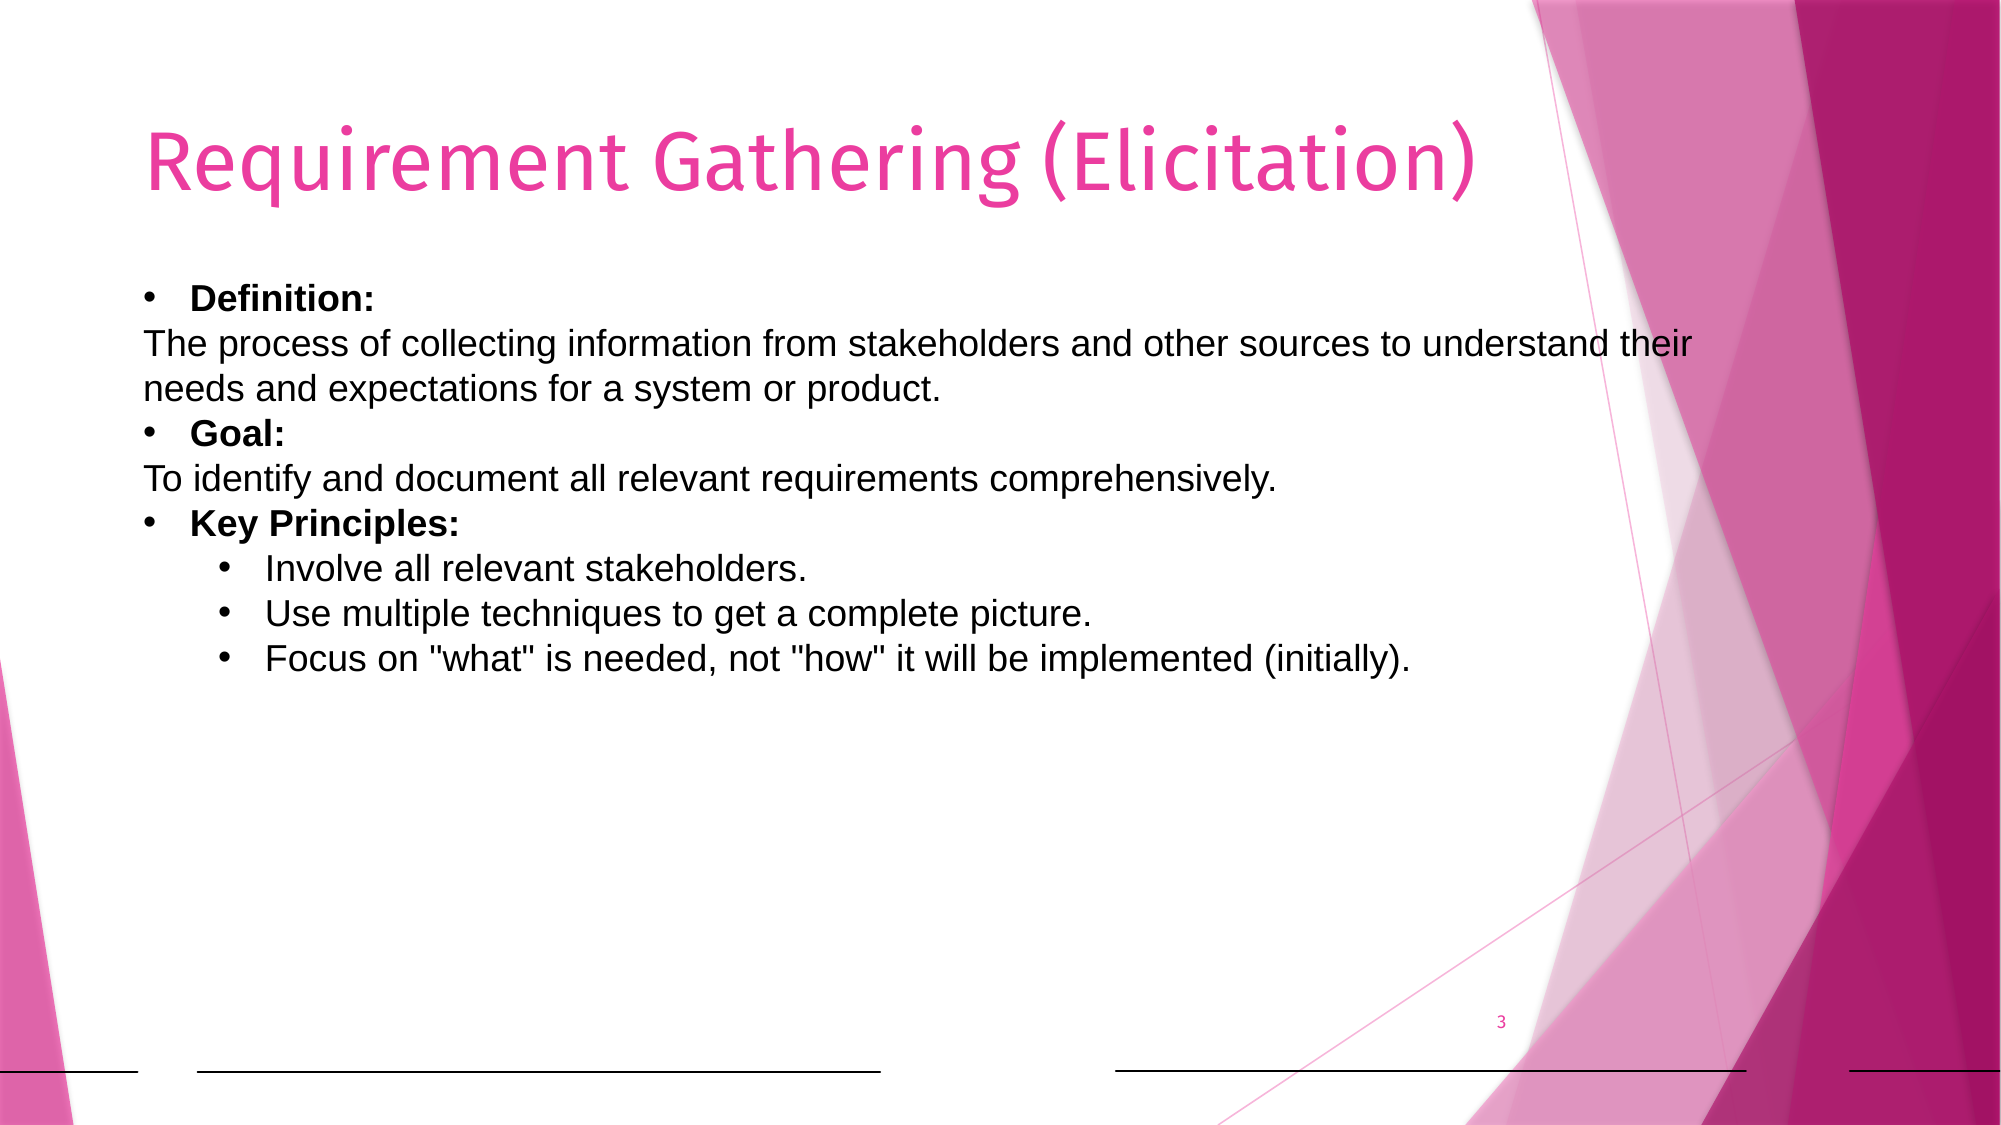

# Requirement Gathering (Elicitation)
Definition:
The process of collecting information from stakeholders and other sources to understand their needs and expectations for a system or product.
Goal:
To identify and document all relevant requirements comprehensively.
Key Principles:
Involve all relevant stakeholders.
Use multiple techniques to get a complete picture.
Focus on "what" is needed, not "how" it will be implemented (initially).

3